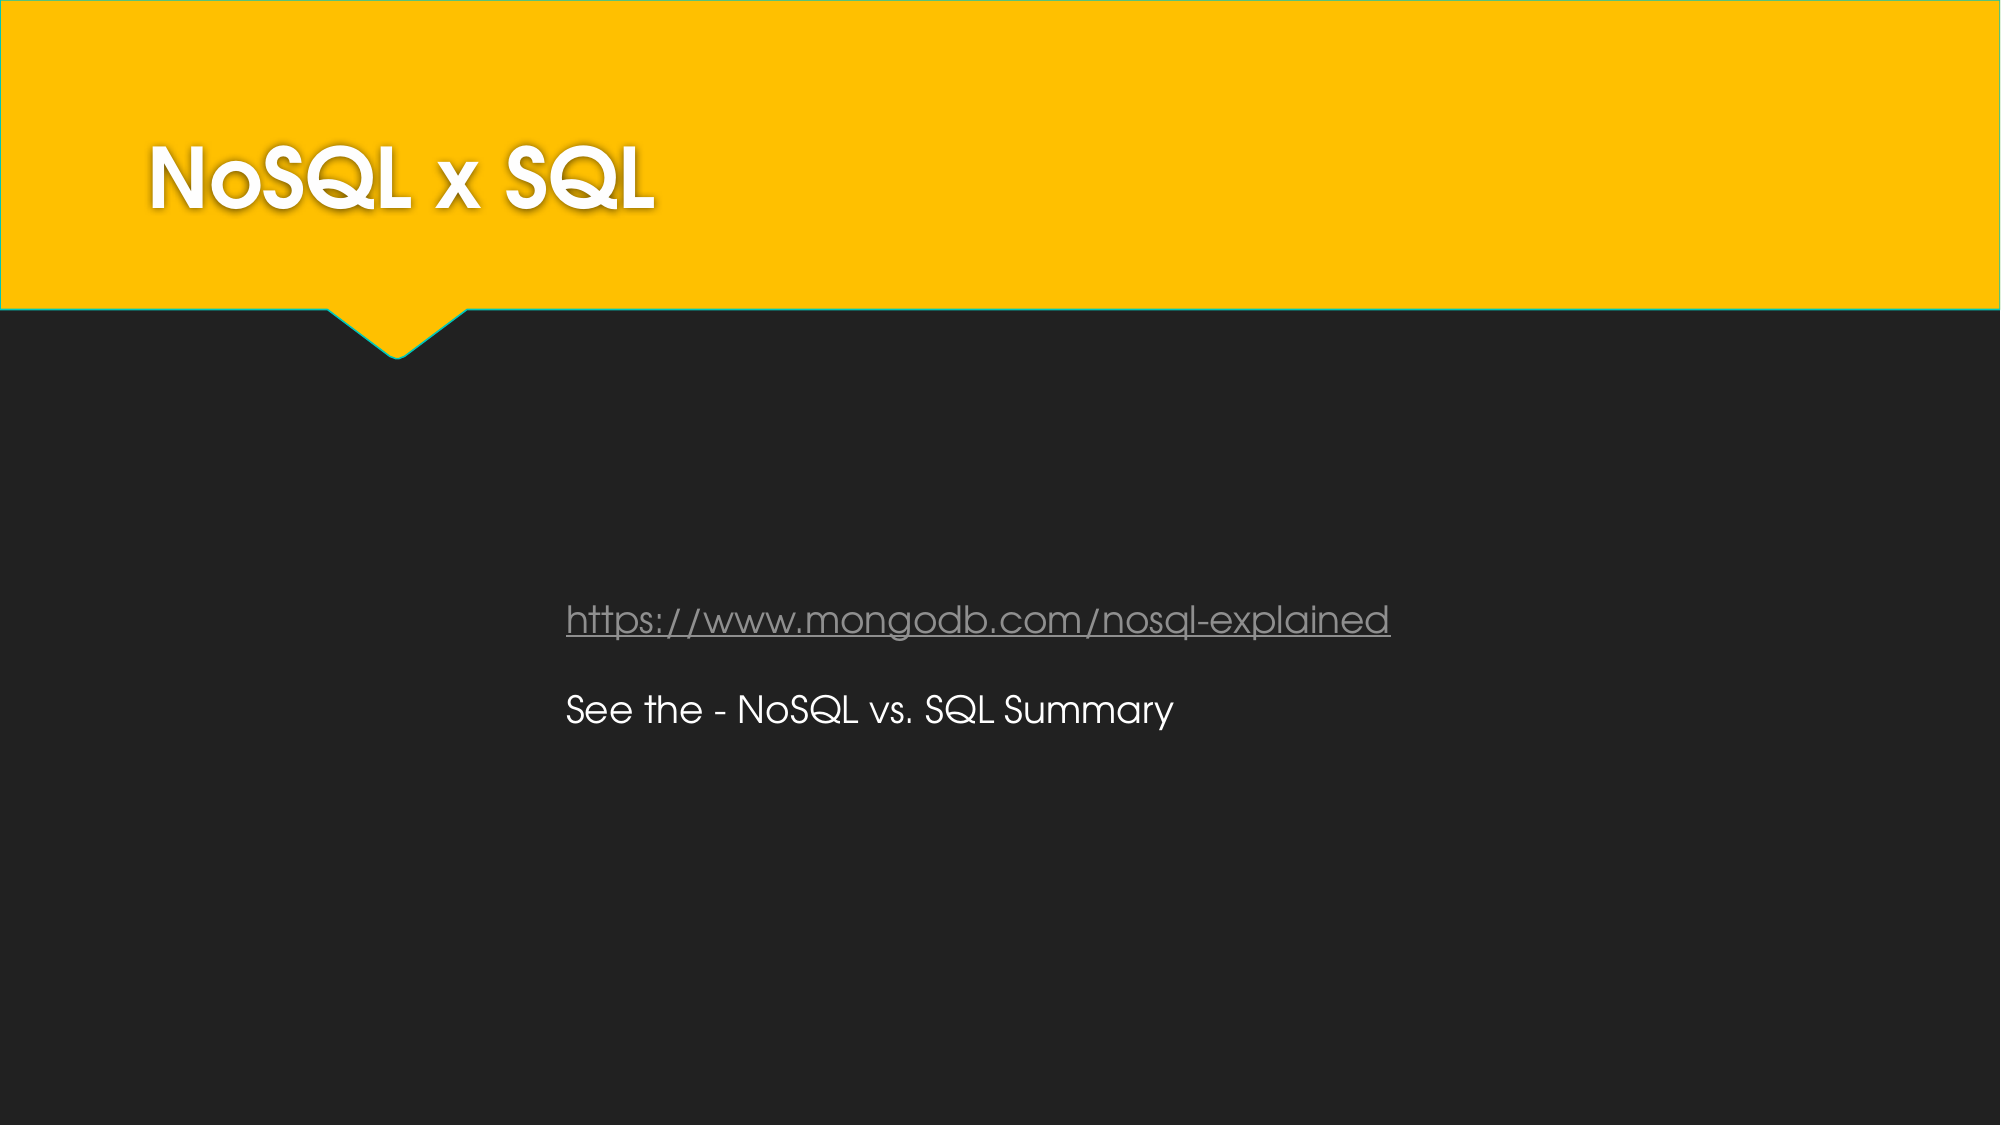

# NoSQL x SQL
https://www.mongodb.com/nosql-explained

See the - NoSQL vs. SQL Summary